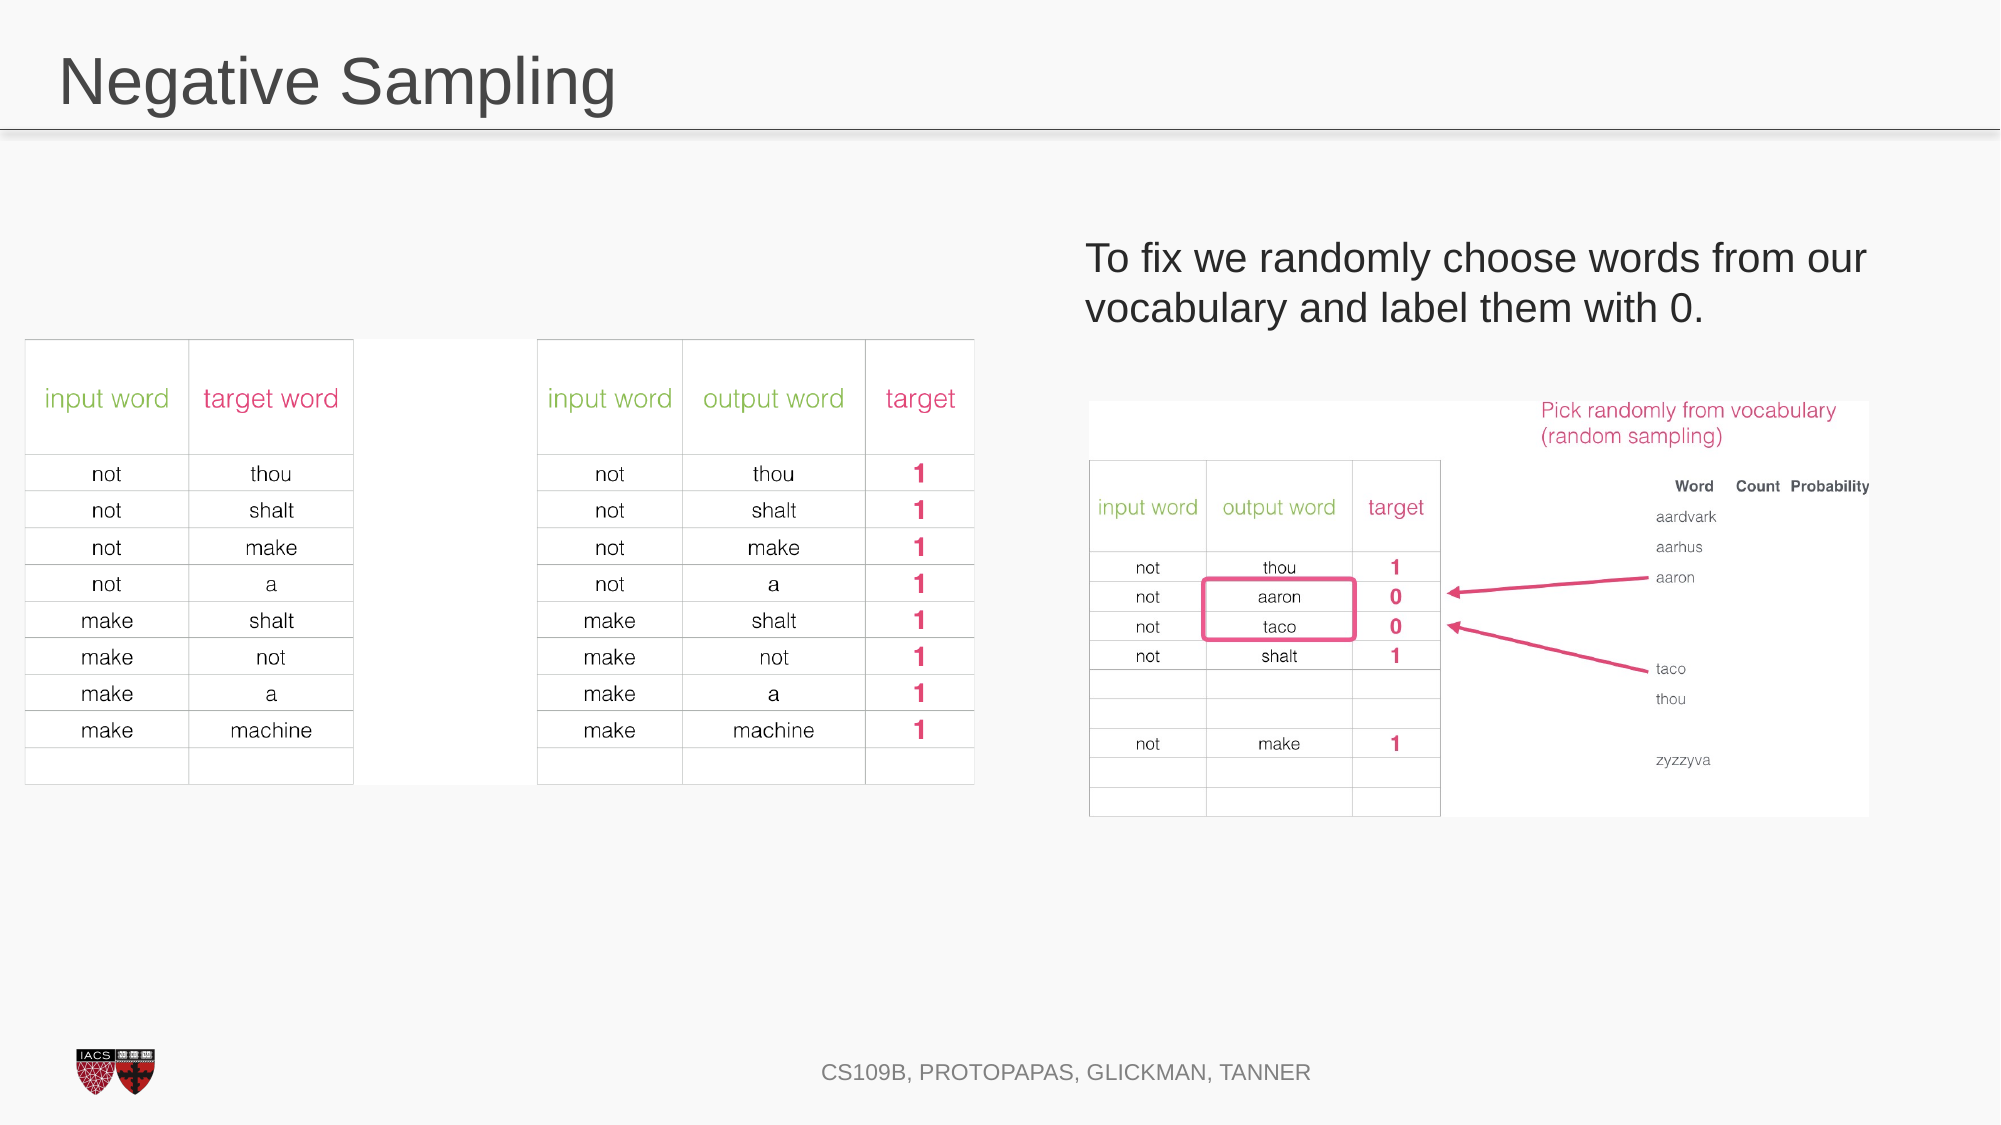

# Negative Sampling
To fix we randomly choose words from our vocabulary and label them with 0.